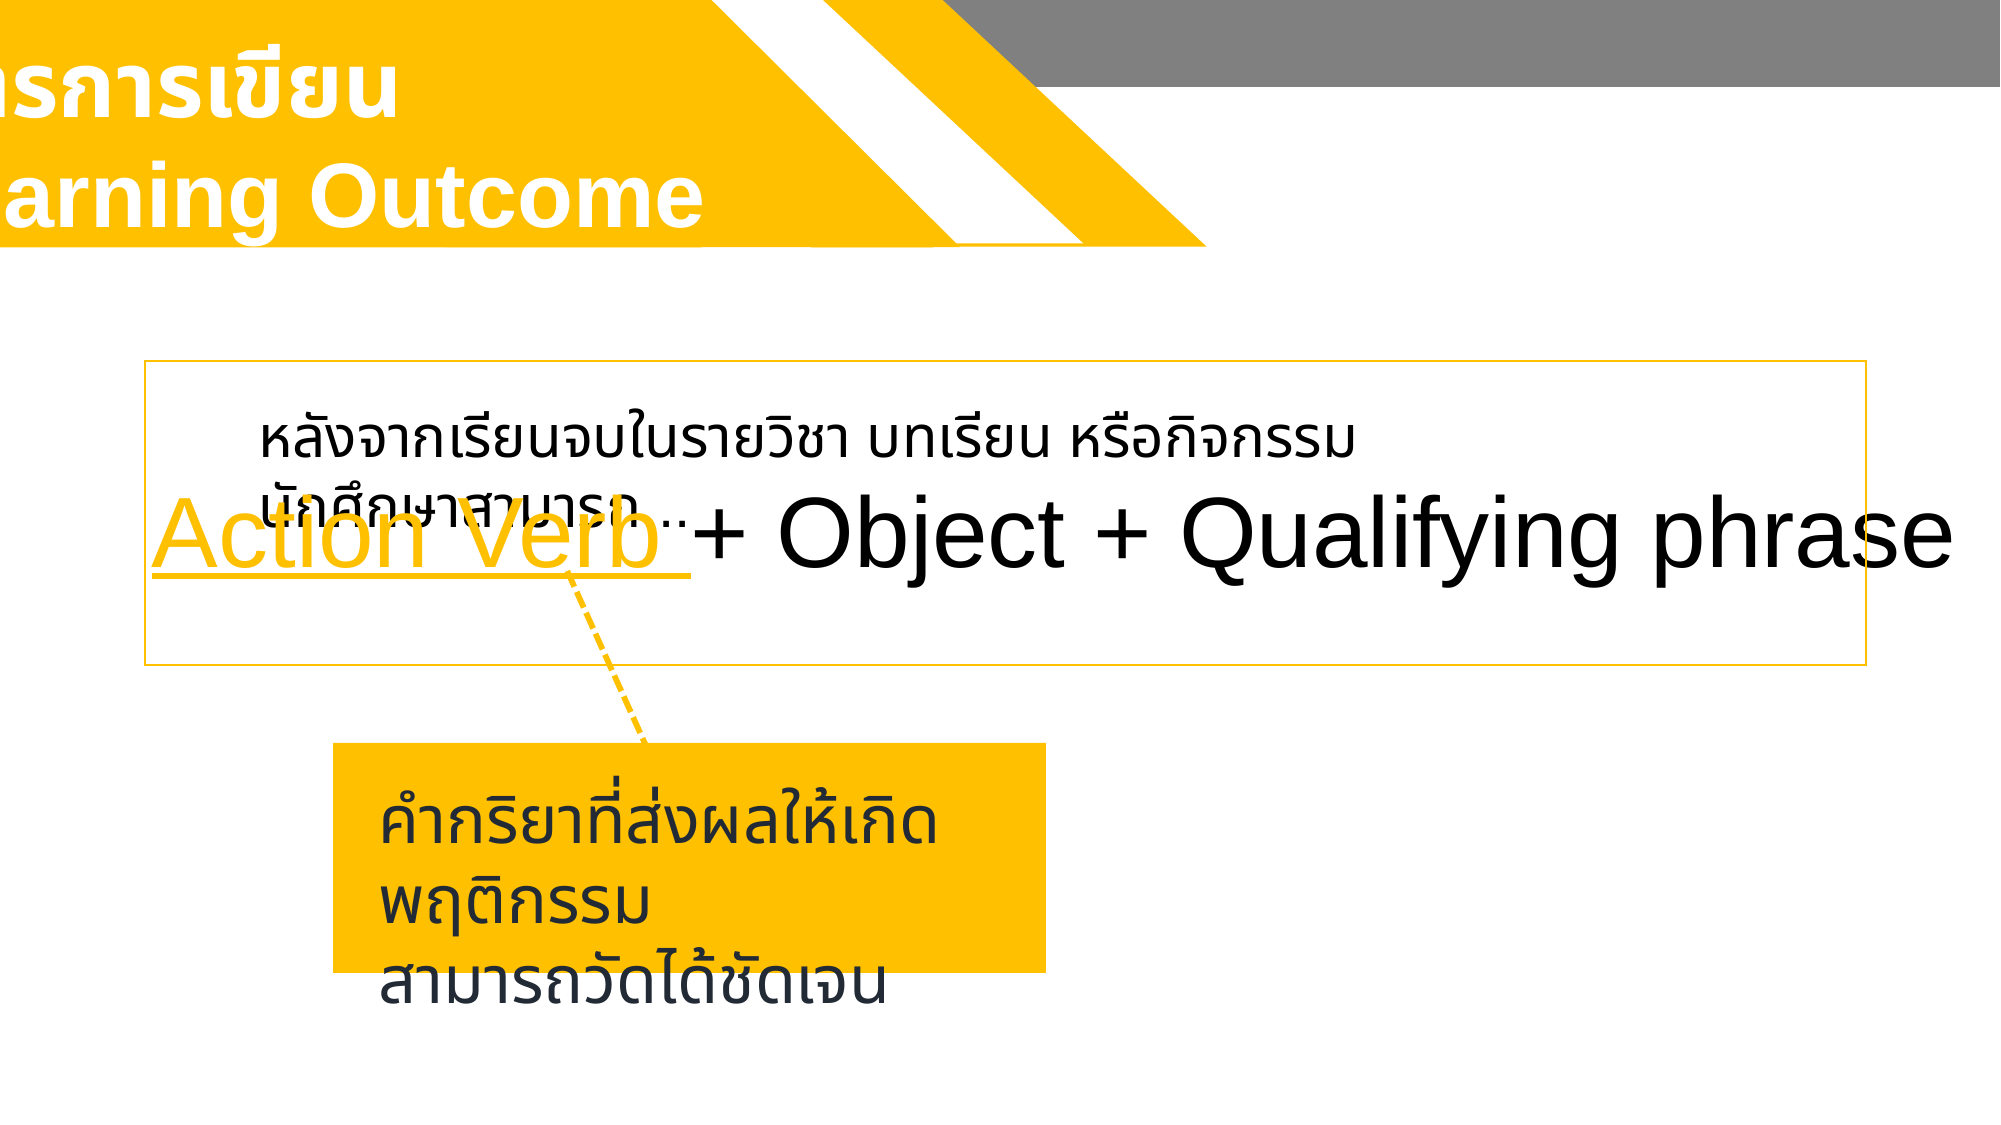

สูตรการเขียน
Learning Outcome

หลังจากเรียนจบในรายวิชา บทเรียน หรือกิจกรรม นักศึกษาสามารถ...
Action Verb + Object + Qualifying phrase

คำกริยาที่ส่งผลให้เกิดพฤติกรรม
สามารถวัดได้ชัดเจน
https://is.gd/Ts22nq